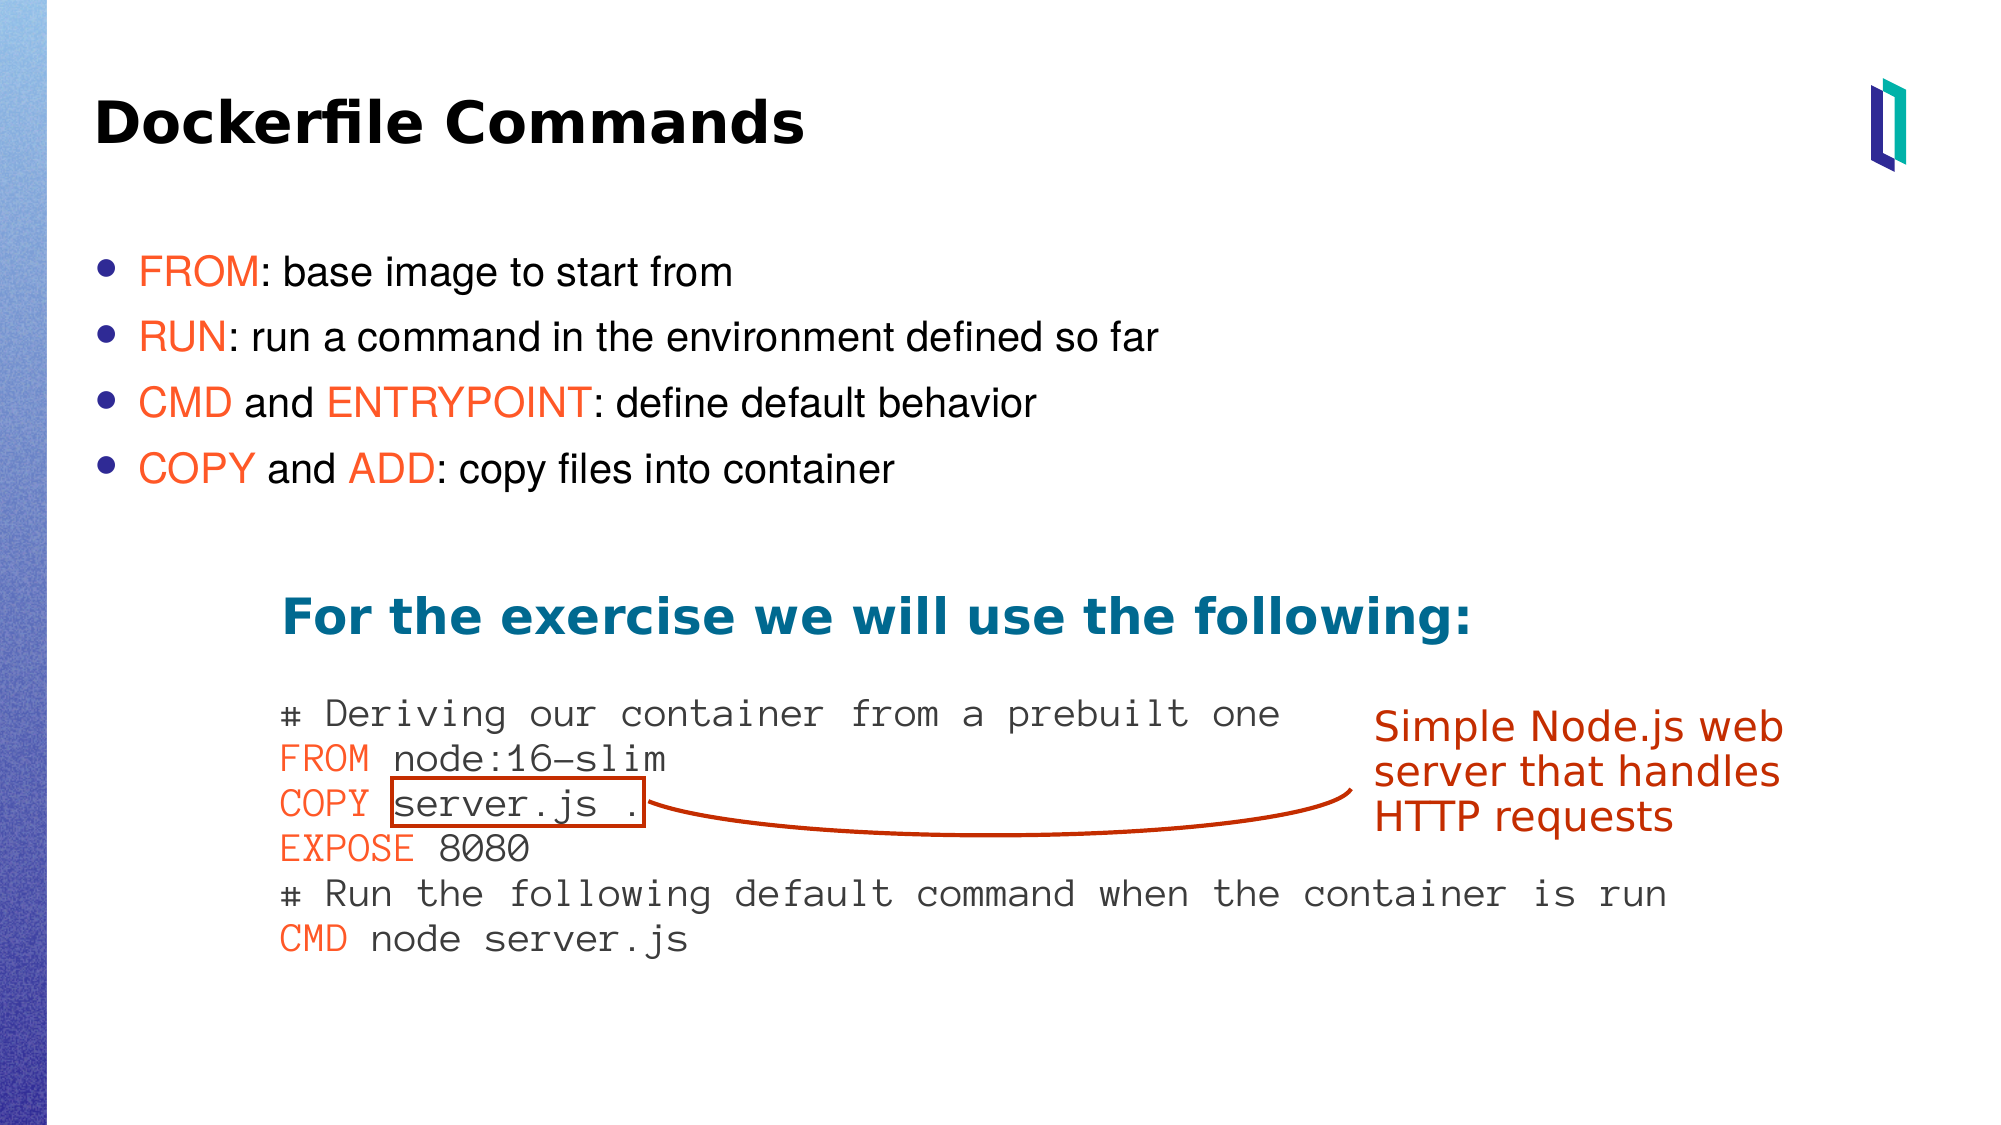

# Dockerfile Commands
FROM: base image to start from
RUN: run a command in the environment defined so far
CMD and ENTRYPOINT: define default behavior
COPY and ADD: copy files into container

For the exercise we will use the following:

# Deriving our container from a prebuilt one  FROM node:16-slim  COPY server.js .  EXPOSE 8080  # Run the following default command when the container is run  CMD node server.js

Simple Node.js web server that handles HTTP requests